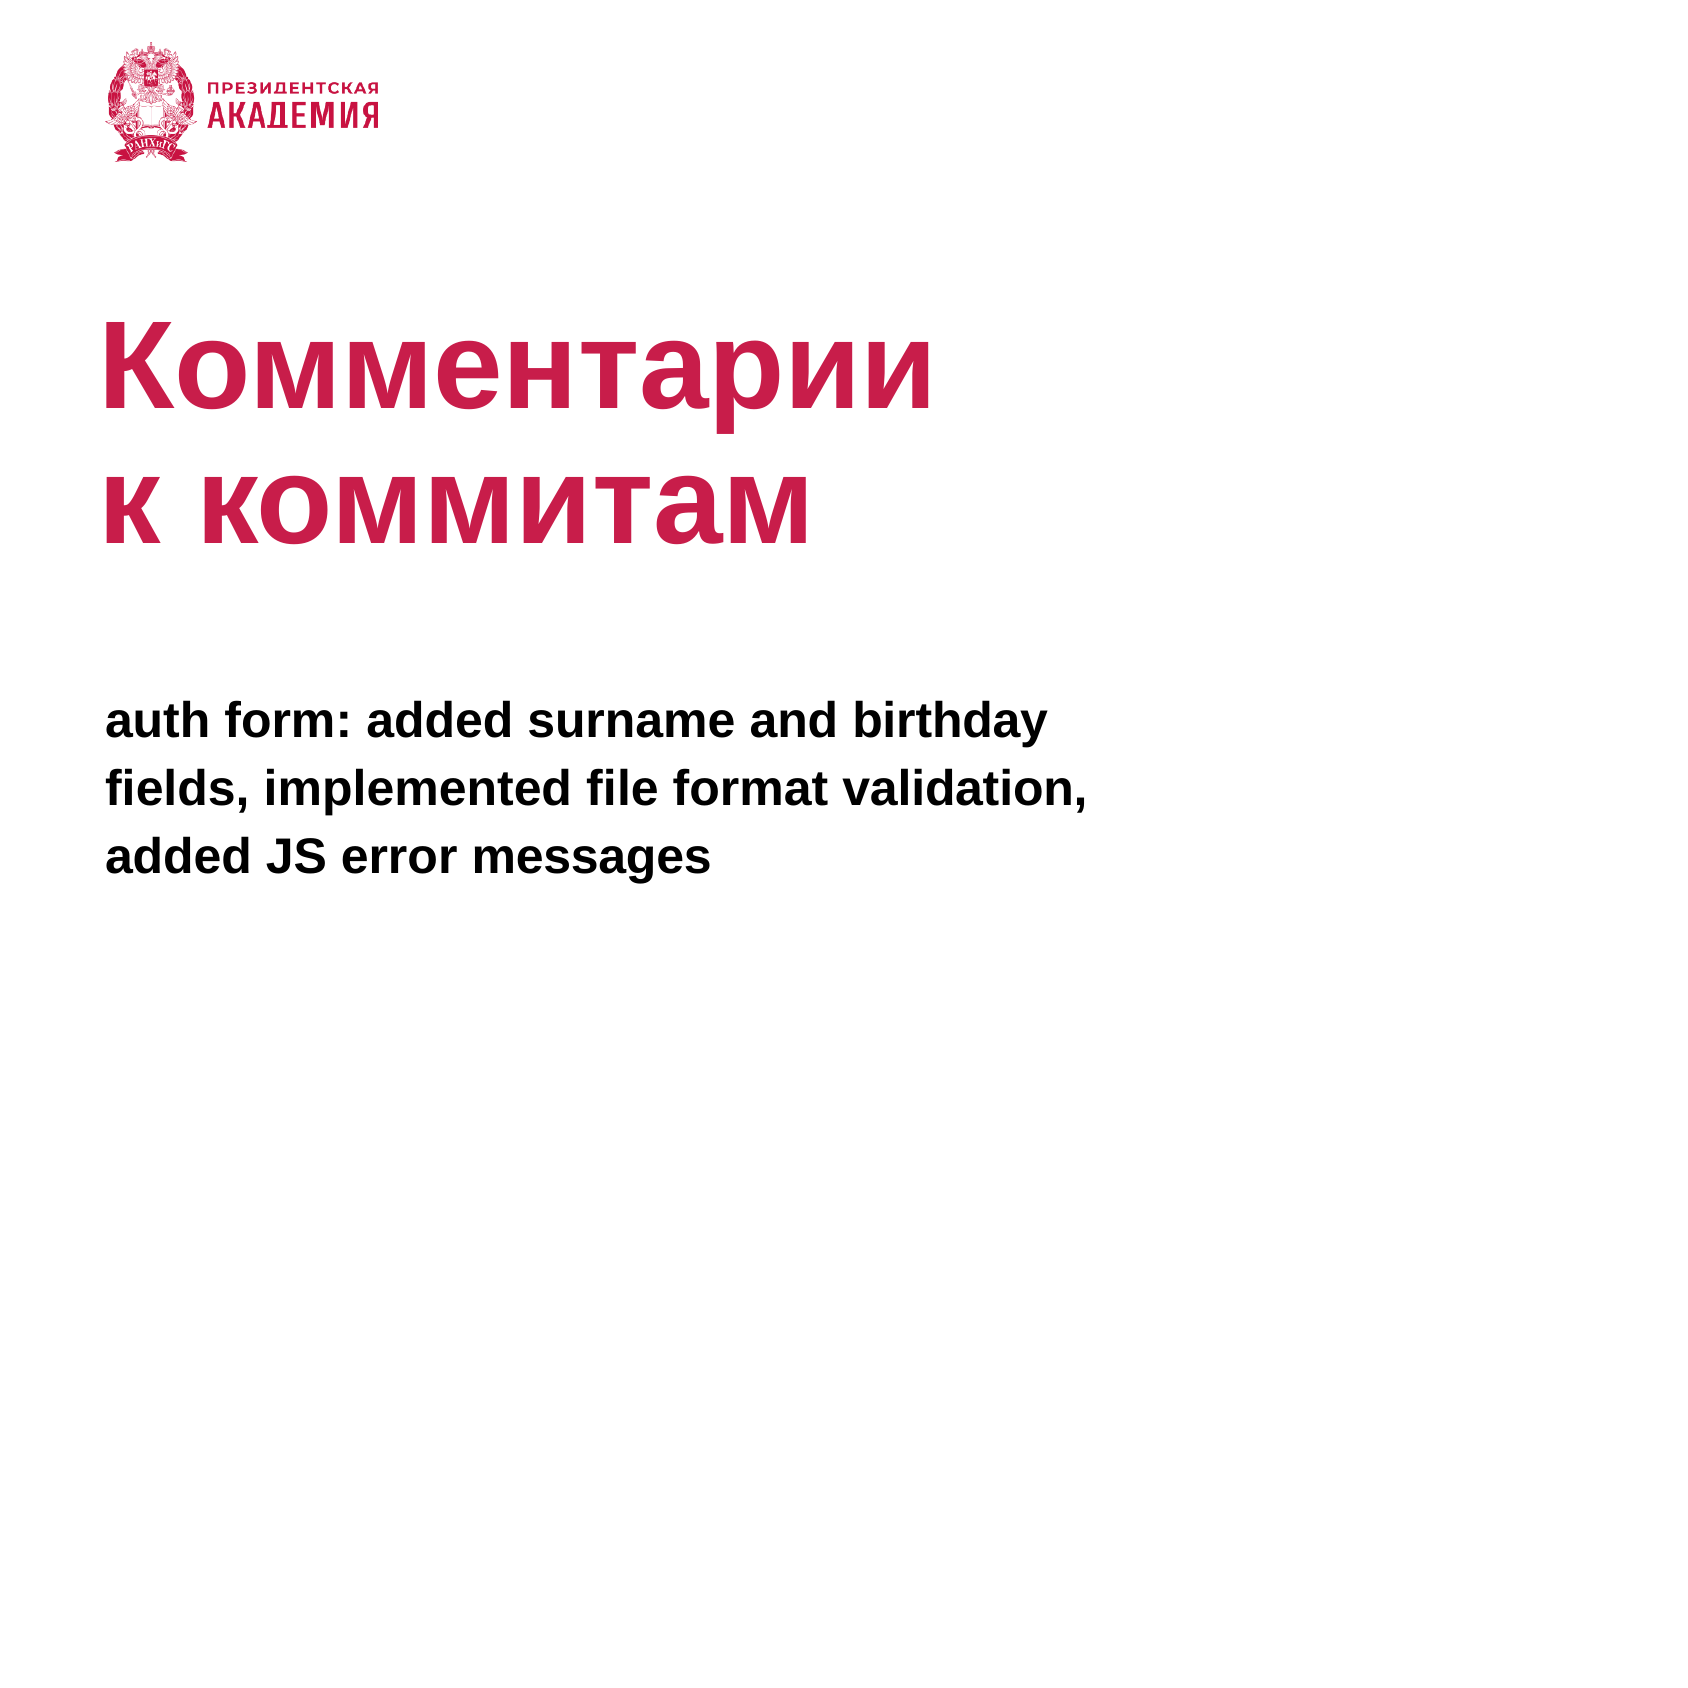

Комментарии к коммитам
auth form: added surname and birthday fields, implemented file format validation, added JS error messages